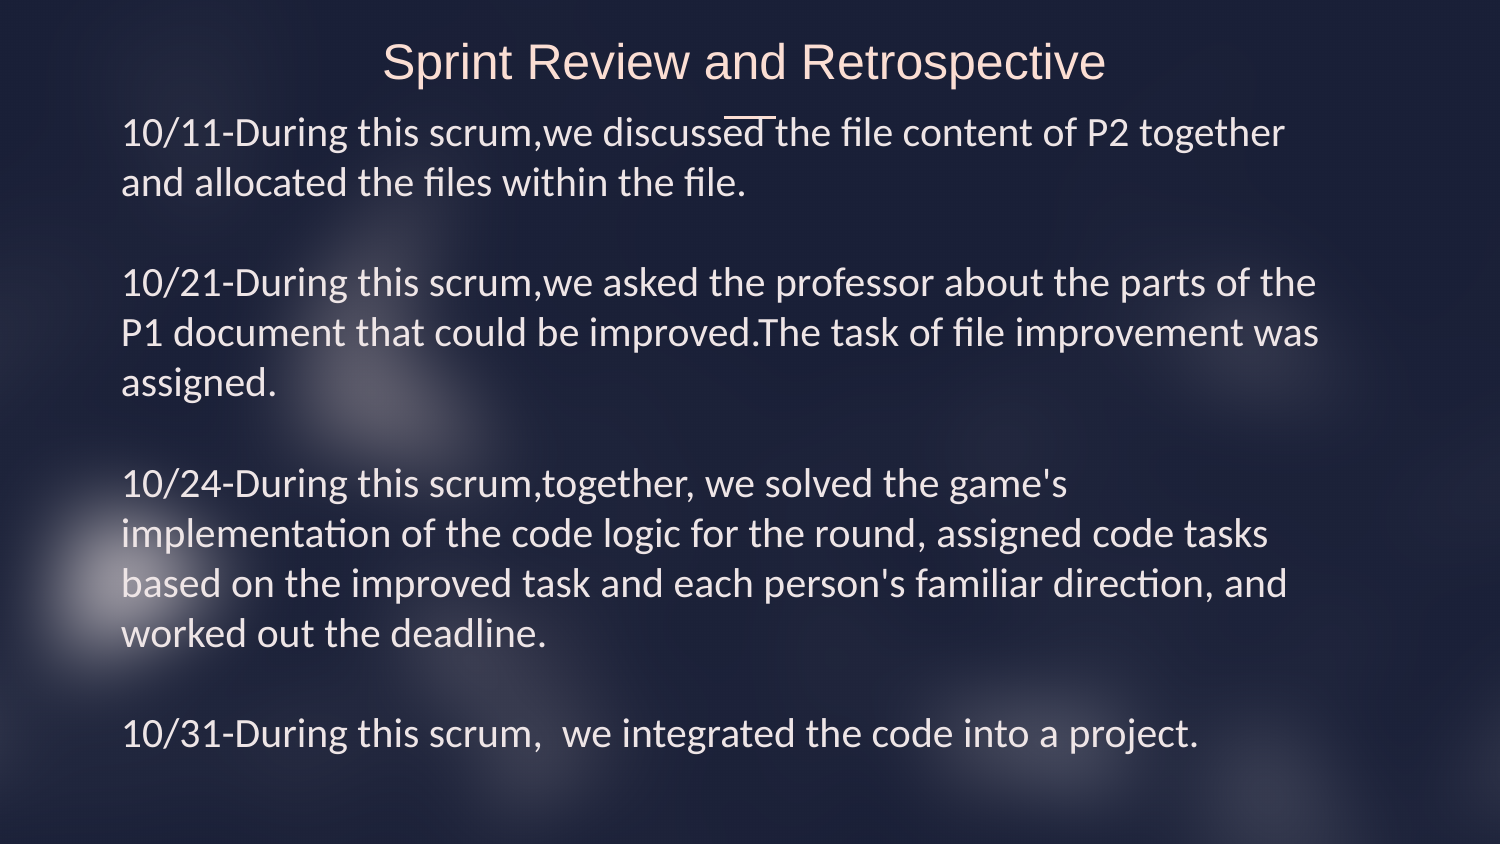

Sprint Review and Retrospective
10/11-During this scrum,we discussed the file content of P2 together and allocated the files within the file.

10/21-During this scrum,we asked the professor about the parts of the P1 document that could be improved.The task of file improvement was assigned.

10/24-During this scrum,together, we solved the game's implementation of the code logic for the round, assigned code tasks based on the improved task and each person's familiar direction, and worked out the deadline.

10/31-During this scrum,  we integrated the code into a project.